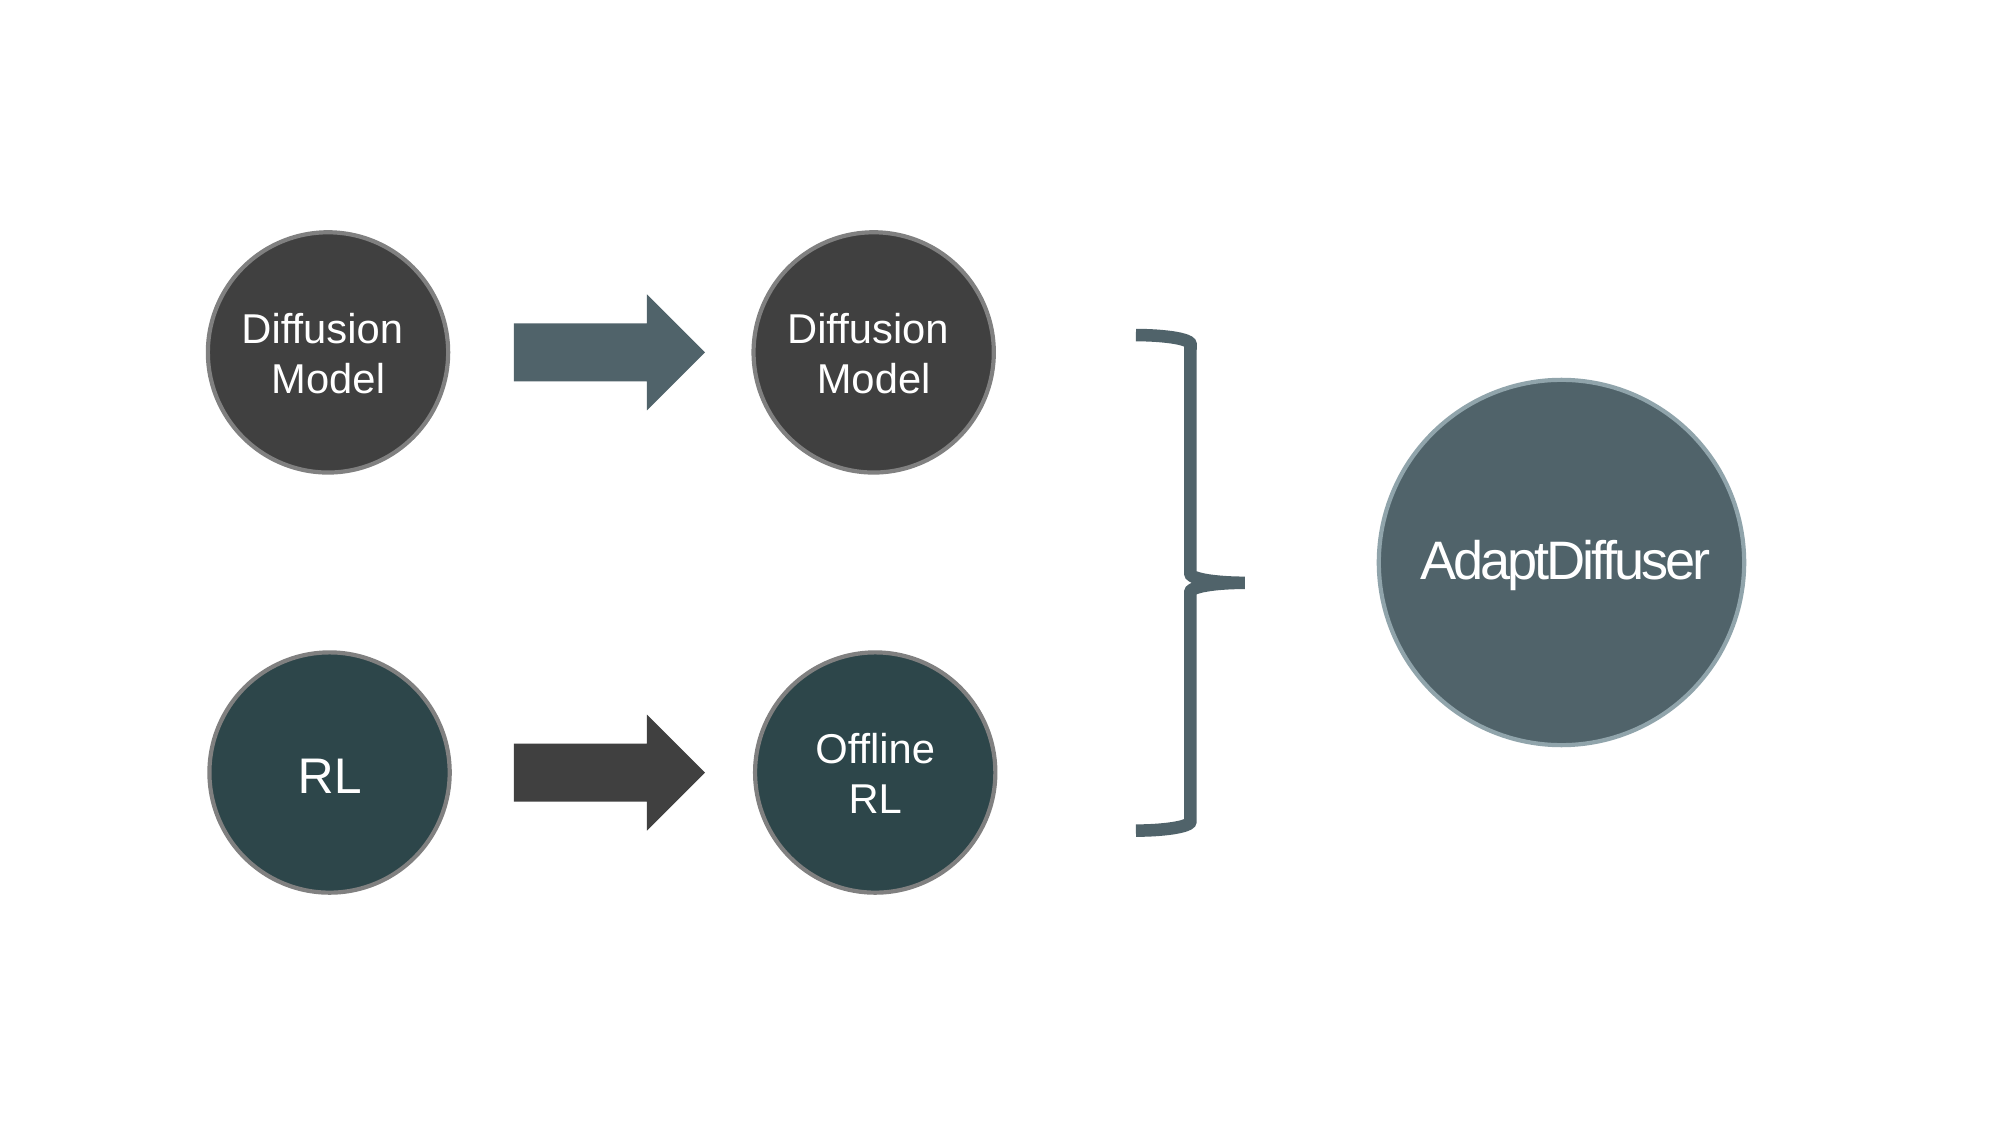

Diffusion
Model

Diffusion
Model

AdaptDiffuser

Offline
RL
RL